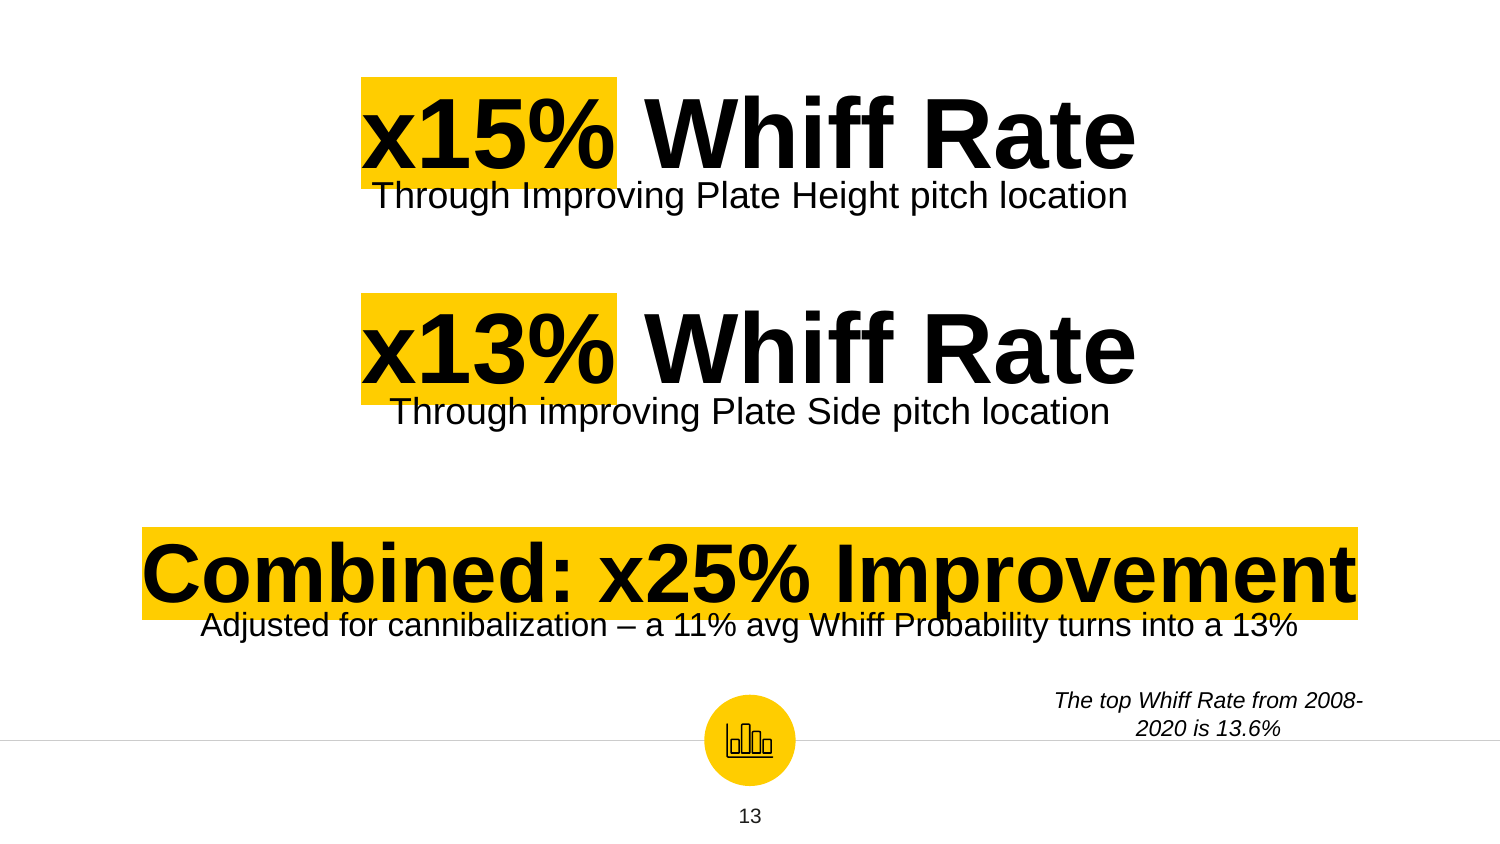

x15% Whiff Rate
Through Improving Plate Height pitch location
x13% Whiff Rate
Through improving Plate Side pitch location
Combined: x25% Improvement
Adjusted for cannibalization – a 11% avg Whiff Probability turns into a 13%
The top Whiff Rate from 2008-2020 is 13.6%

13